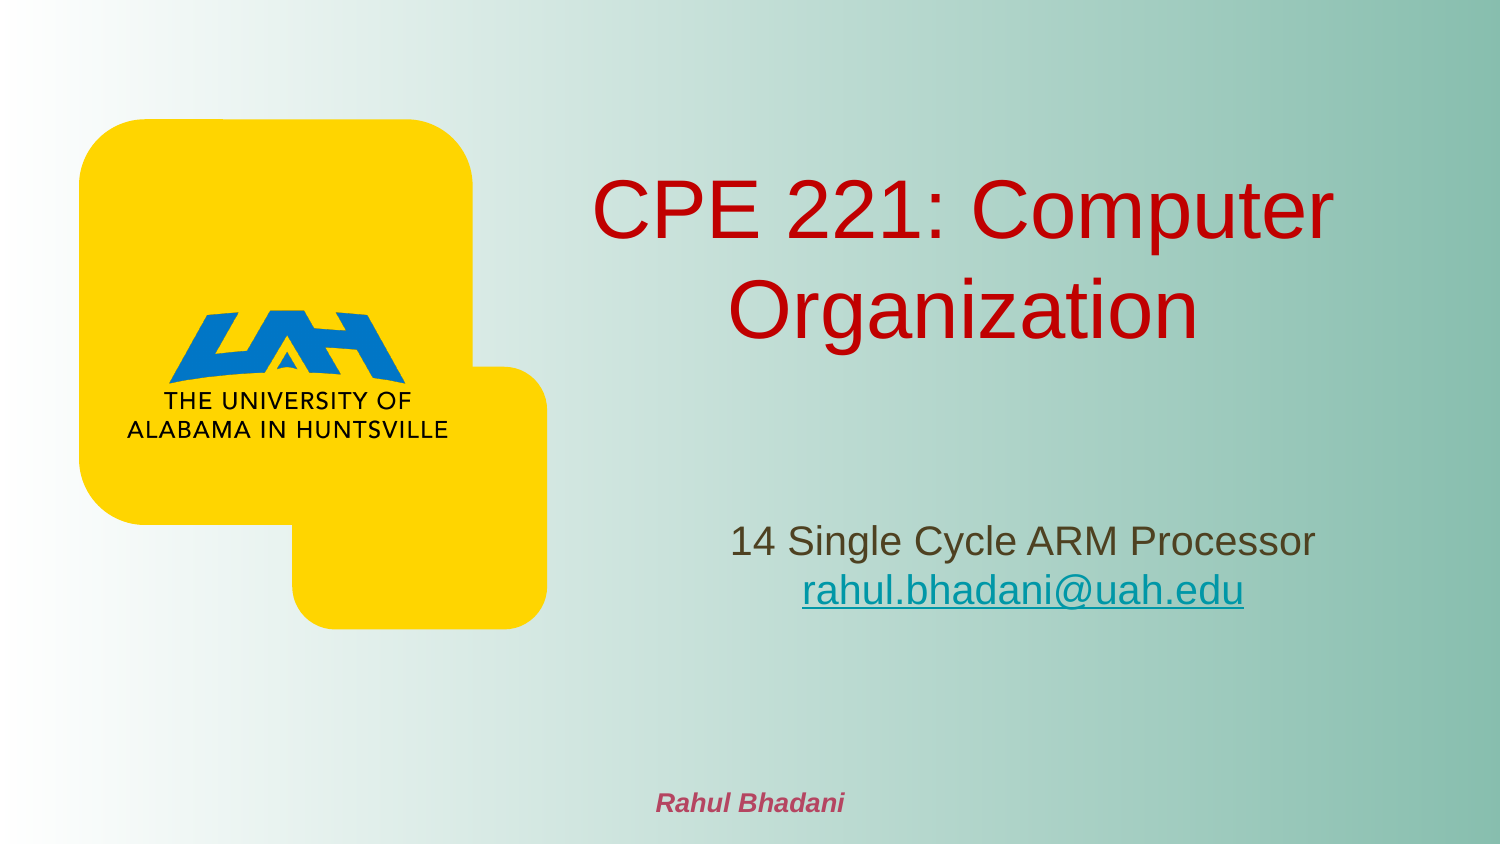

# CPE 221: Computer Organization
14 Single Cycle ARM Processor
rahul.bhadani@uah.edu